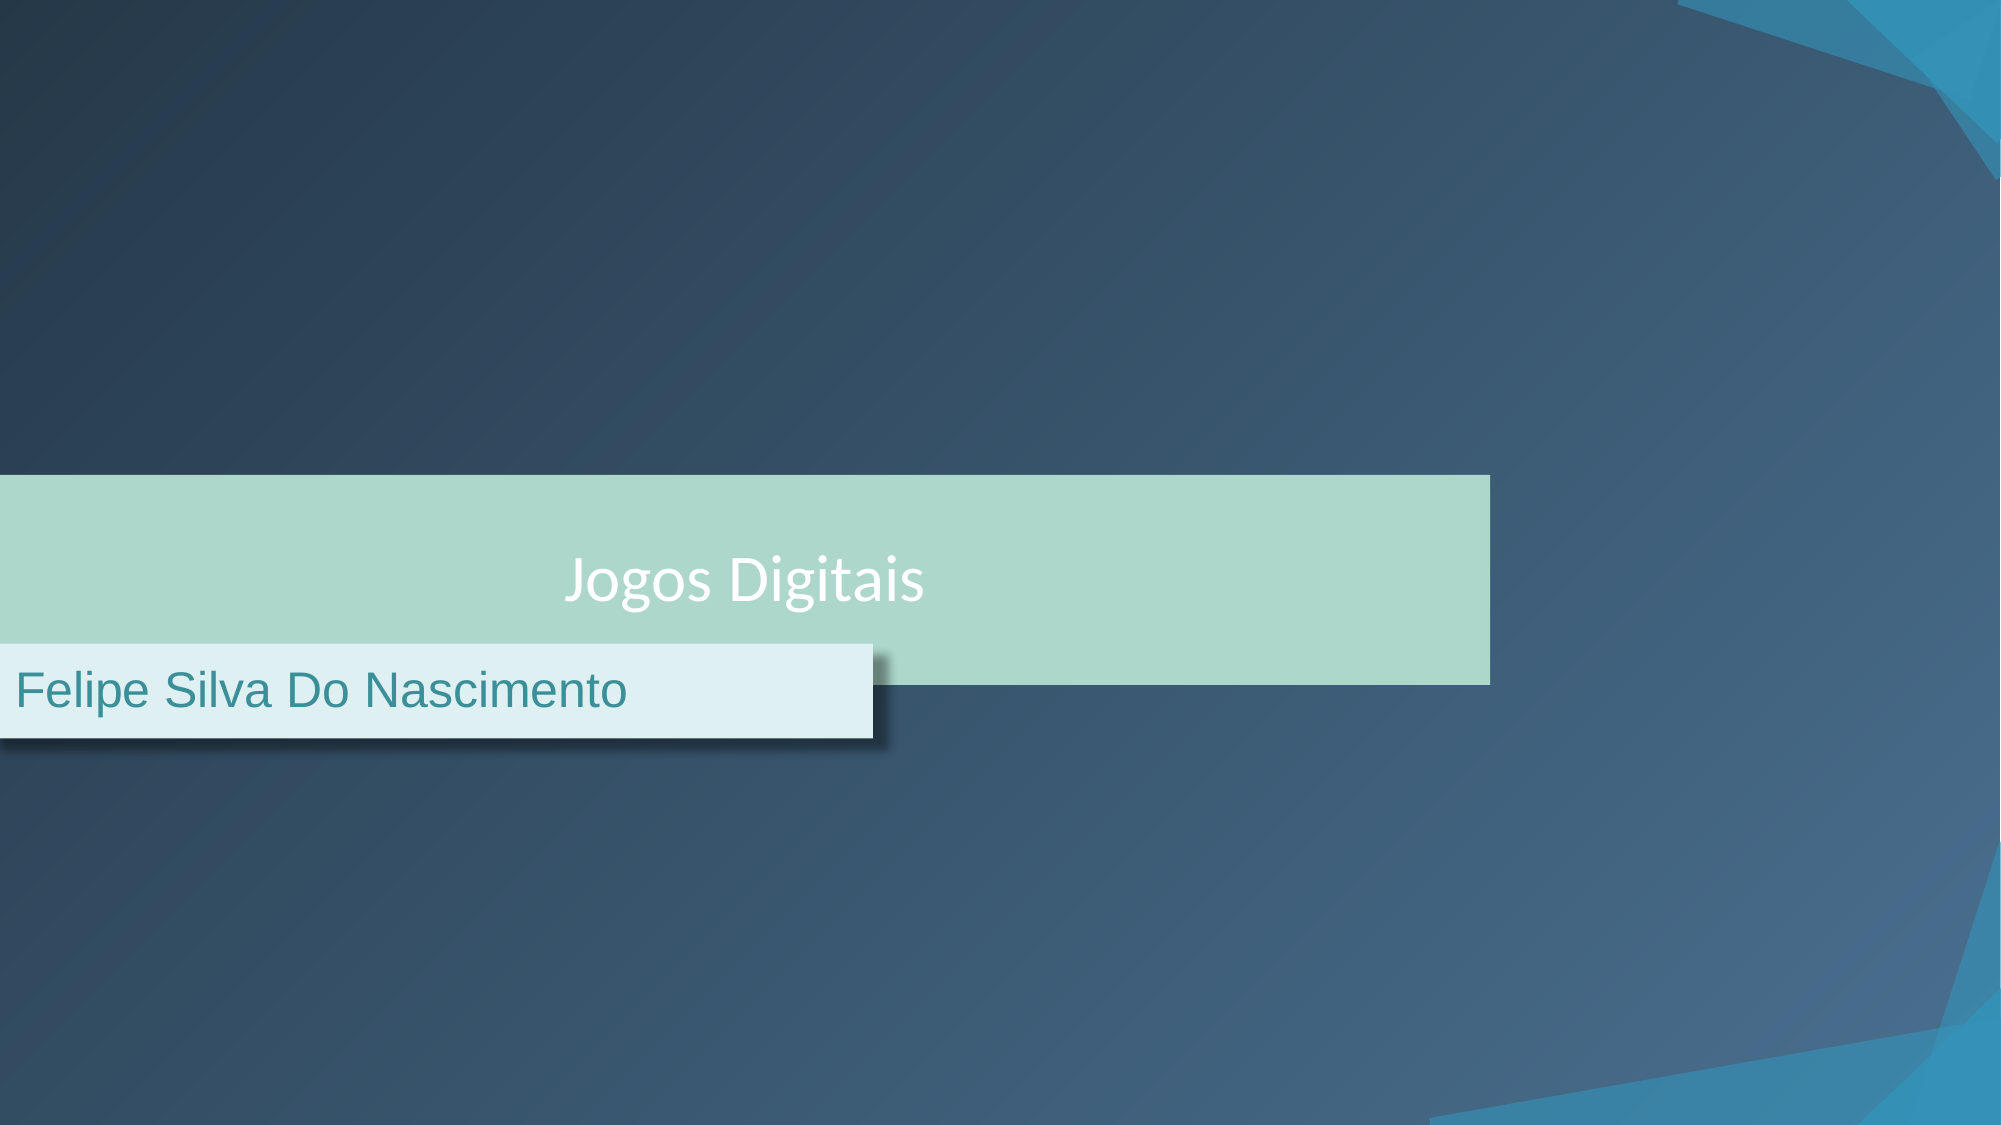

# Jogos Digitais
Felipe Silva Do Nascimento